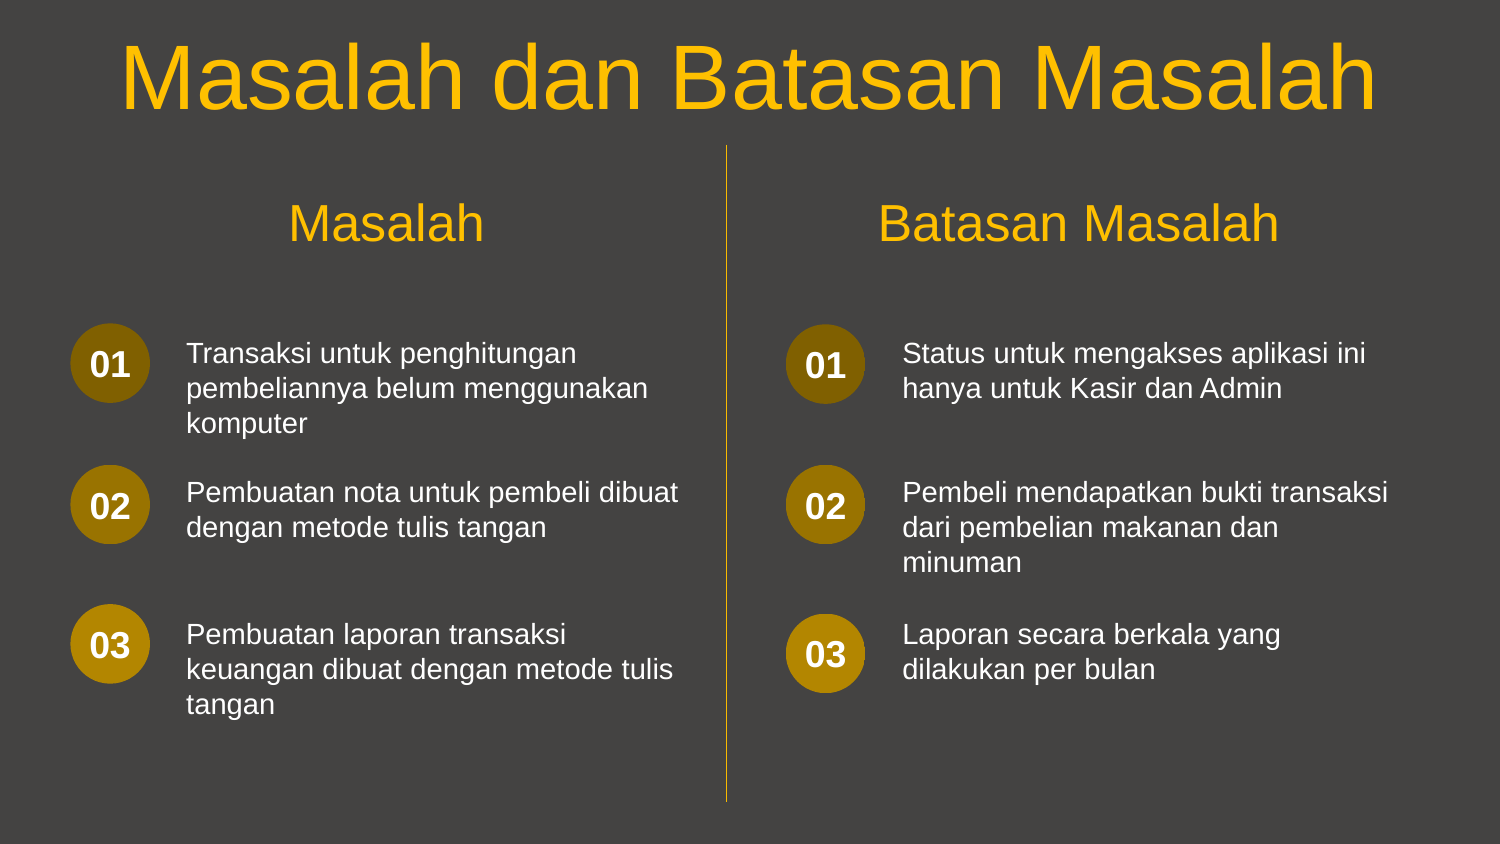

Masalah dan Batasan Masalah
Masalah
Batasan Masalah

Status untuk mengakses aplikasi ini hanya untuk Kasir dan Admin
Transaksi untuk penghitungan pembeliannya belum menggunakan komputer
01
01

Pembuatan nota untuk pembeli dibuat dengan metode tulis tangan
Pembeli mendapatkan bukti transaksi dari pembelian makanan dan minuman
02
02

Pembuatan laporan transaksi keuangan dibuat dengan metode tulis tangan
Laporan secara berkala yang dilakukan per bulan
03

03